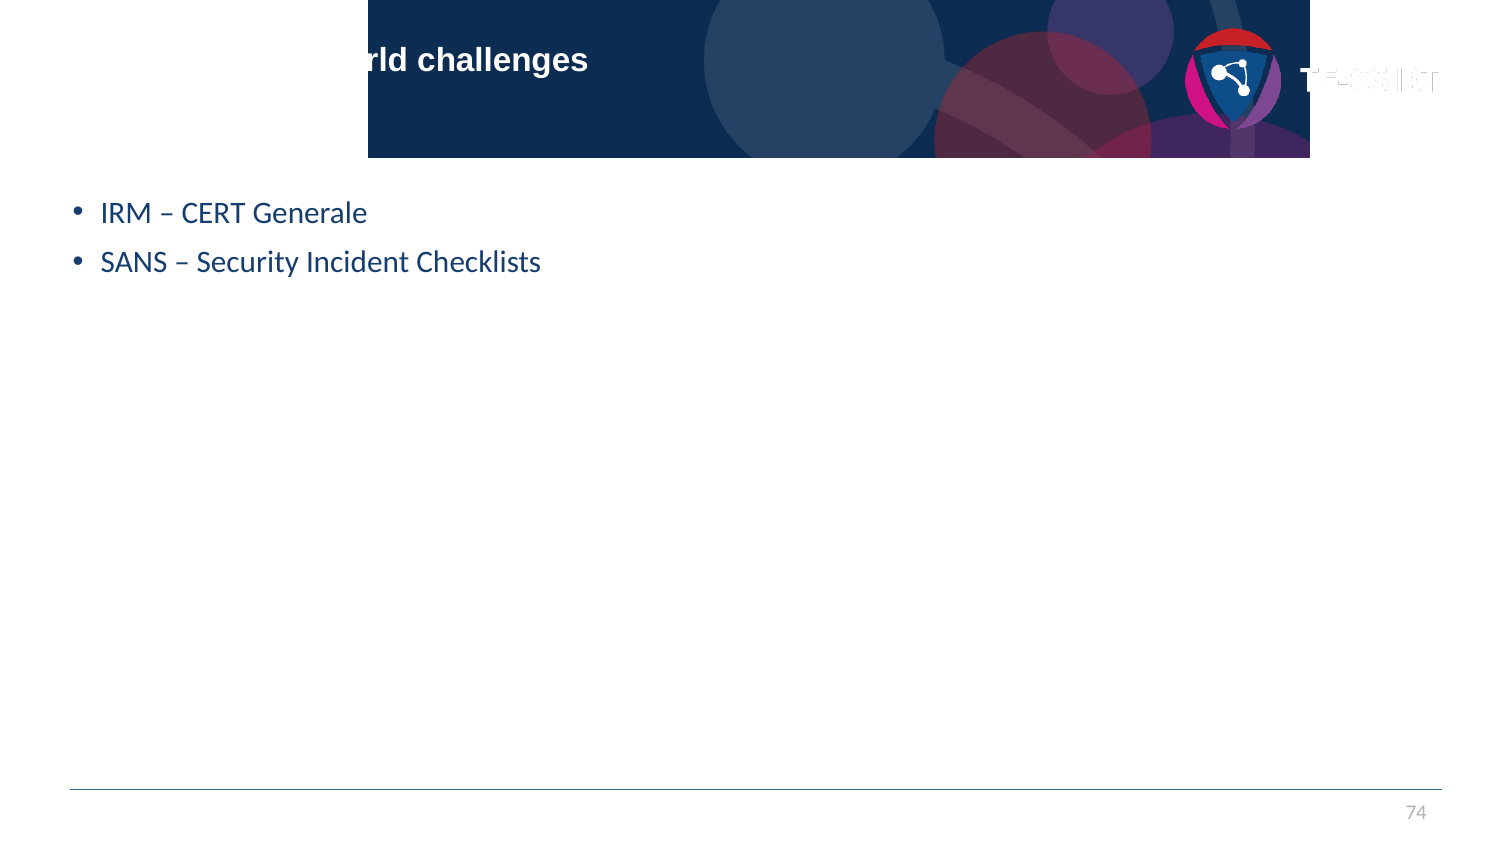

# Section 3: Real world challenges Preparation
IRM – CERT Generale
SANS – Security Incident Checklists
74